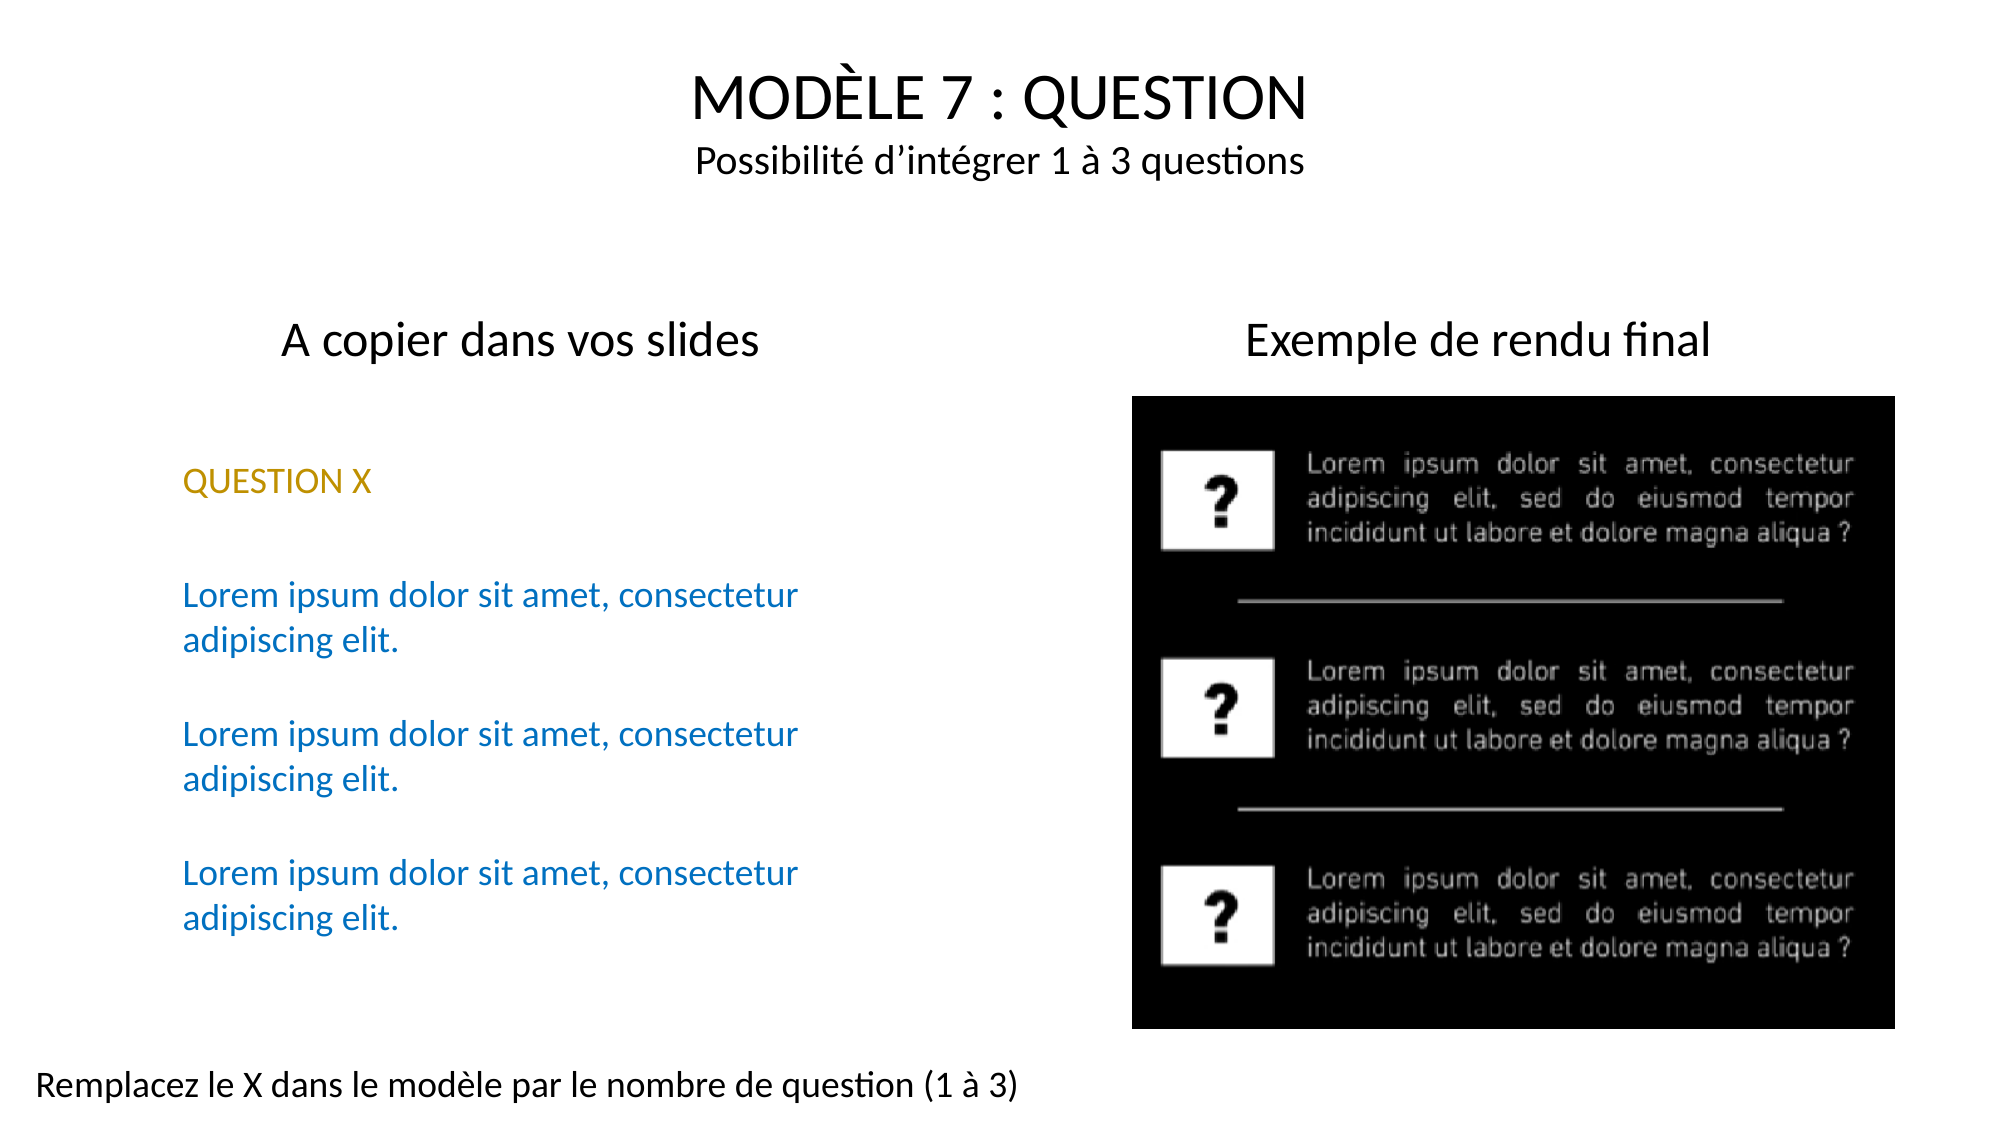

QUESTION X
Lorem ipsum dolor sit amet, consectetur adipiscing elit.
Lorem ipsum dolor sit amet, consectetur adipiscing elit.
Lorem ipsum dolor sit amet, consectetur adipiscing elit.